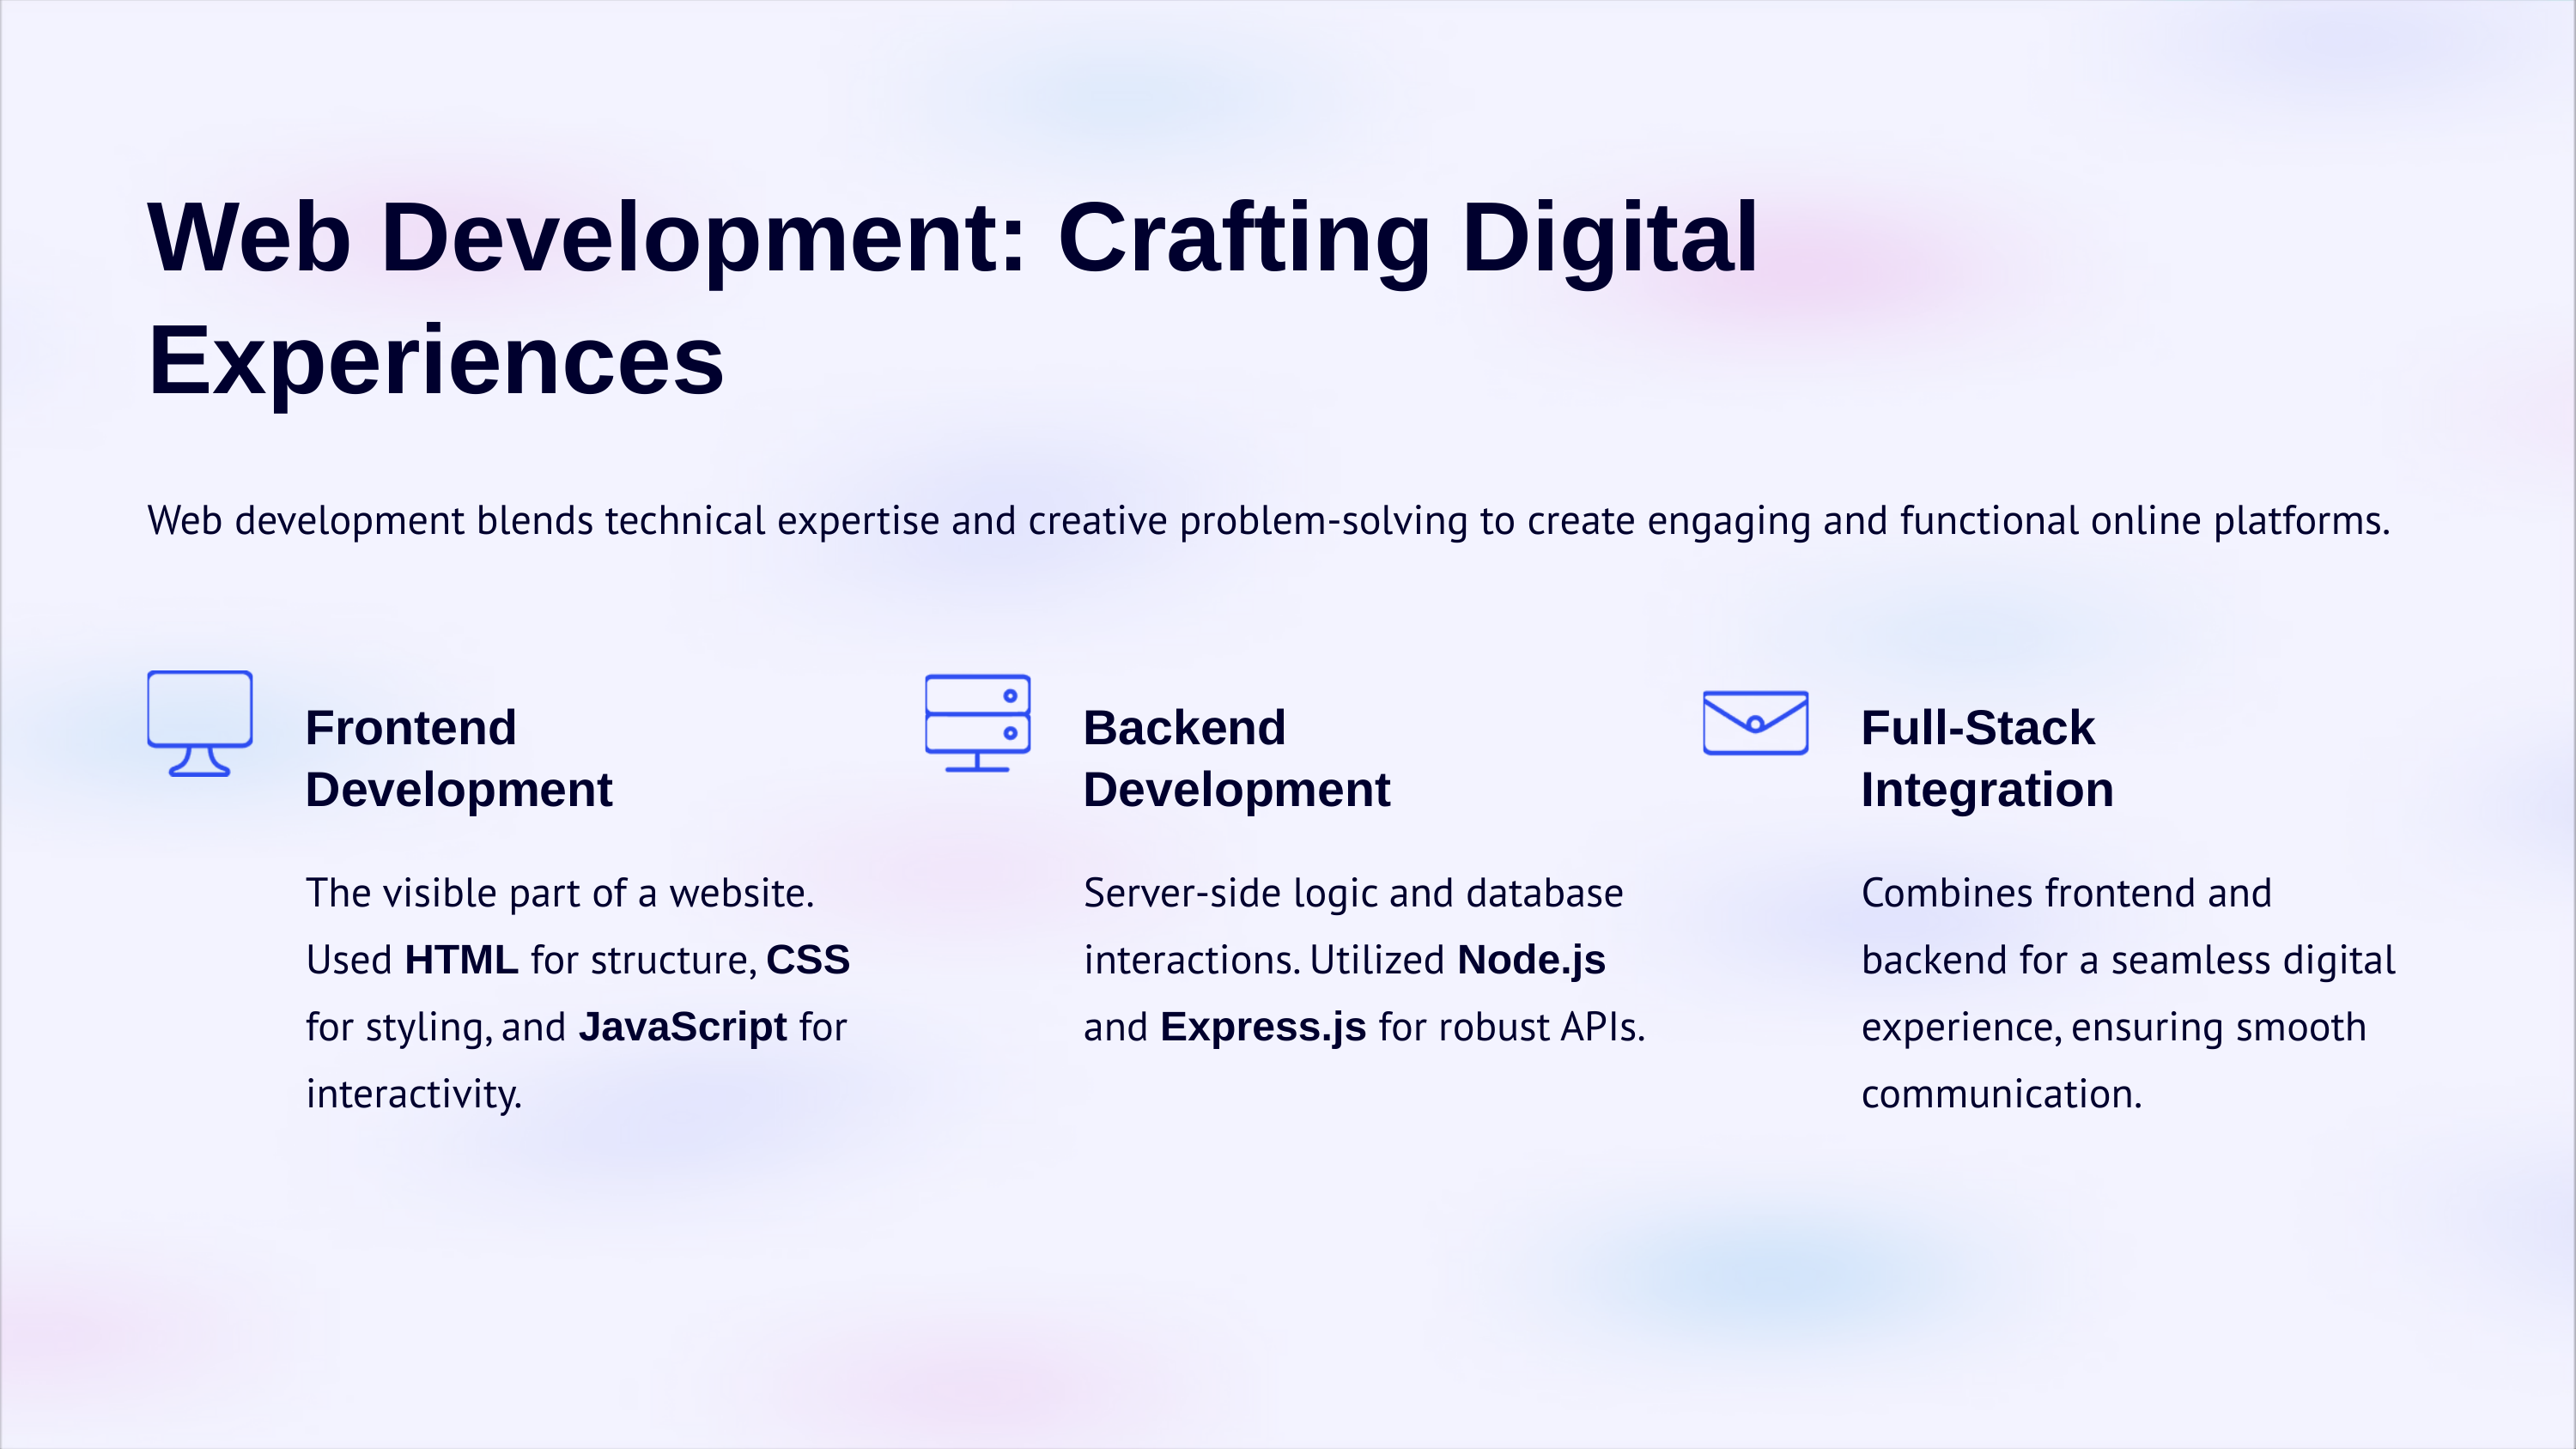

Web Development: Crafting Digital Experiences
Web development blends technical expertise and creative problem-solving to create engaging and functional online platforms.

Frontend Development
Backend Development
Full-Stack Integration
The visible part of a website. Used HTML for structure, CSS for styling, and JavaScript for interactivity.
Server-side logic and database interactions. Utilized Node.js and Express.js for robust APIs.
Combines frontend and backend for a seamless digital experience, ensuring smooth communication.